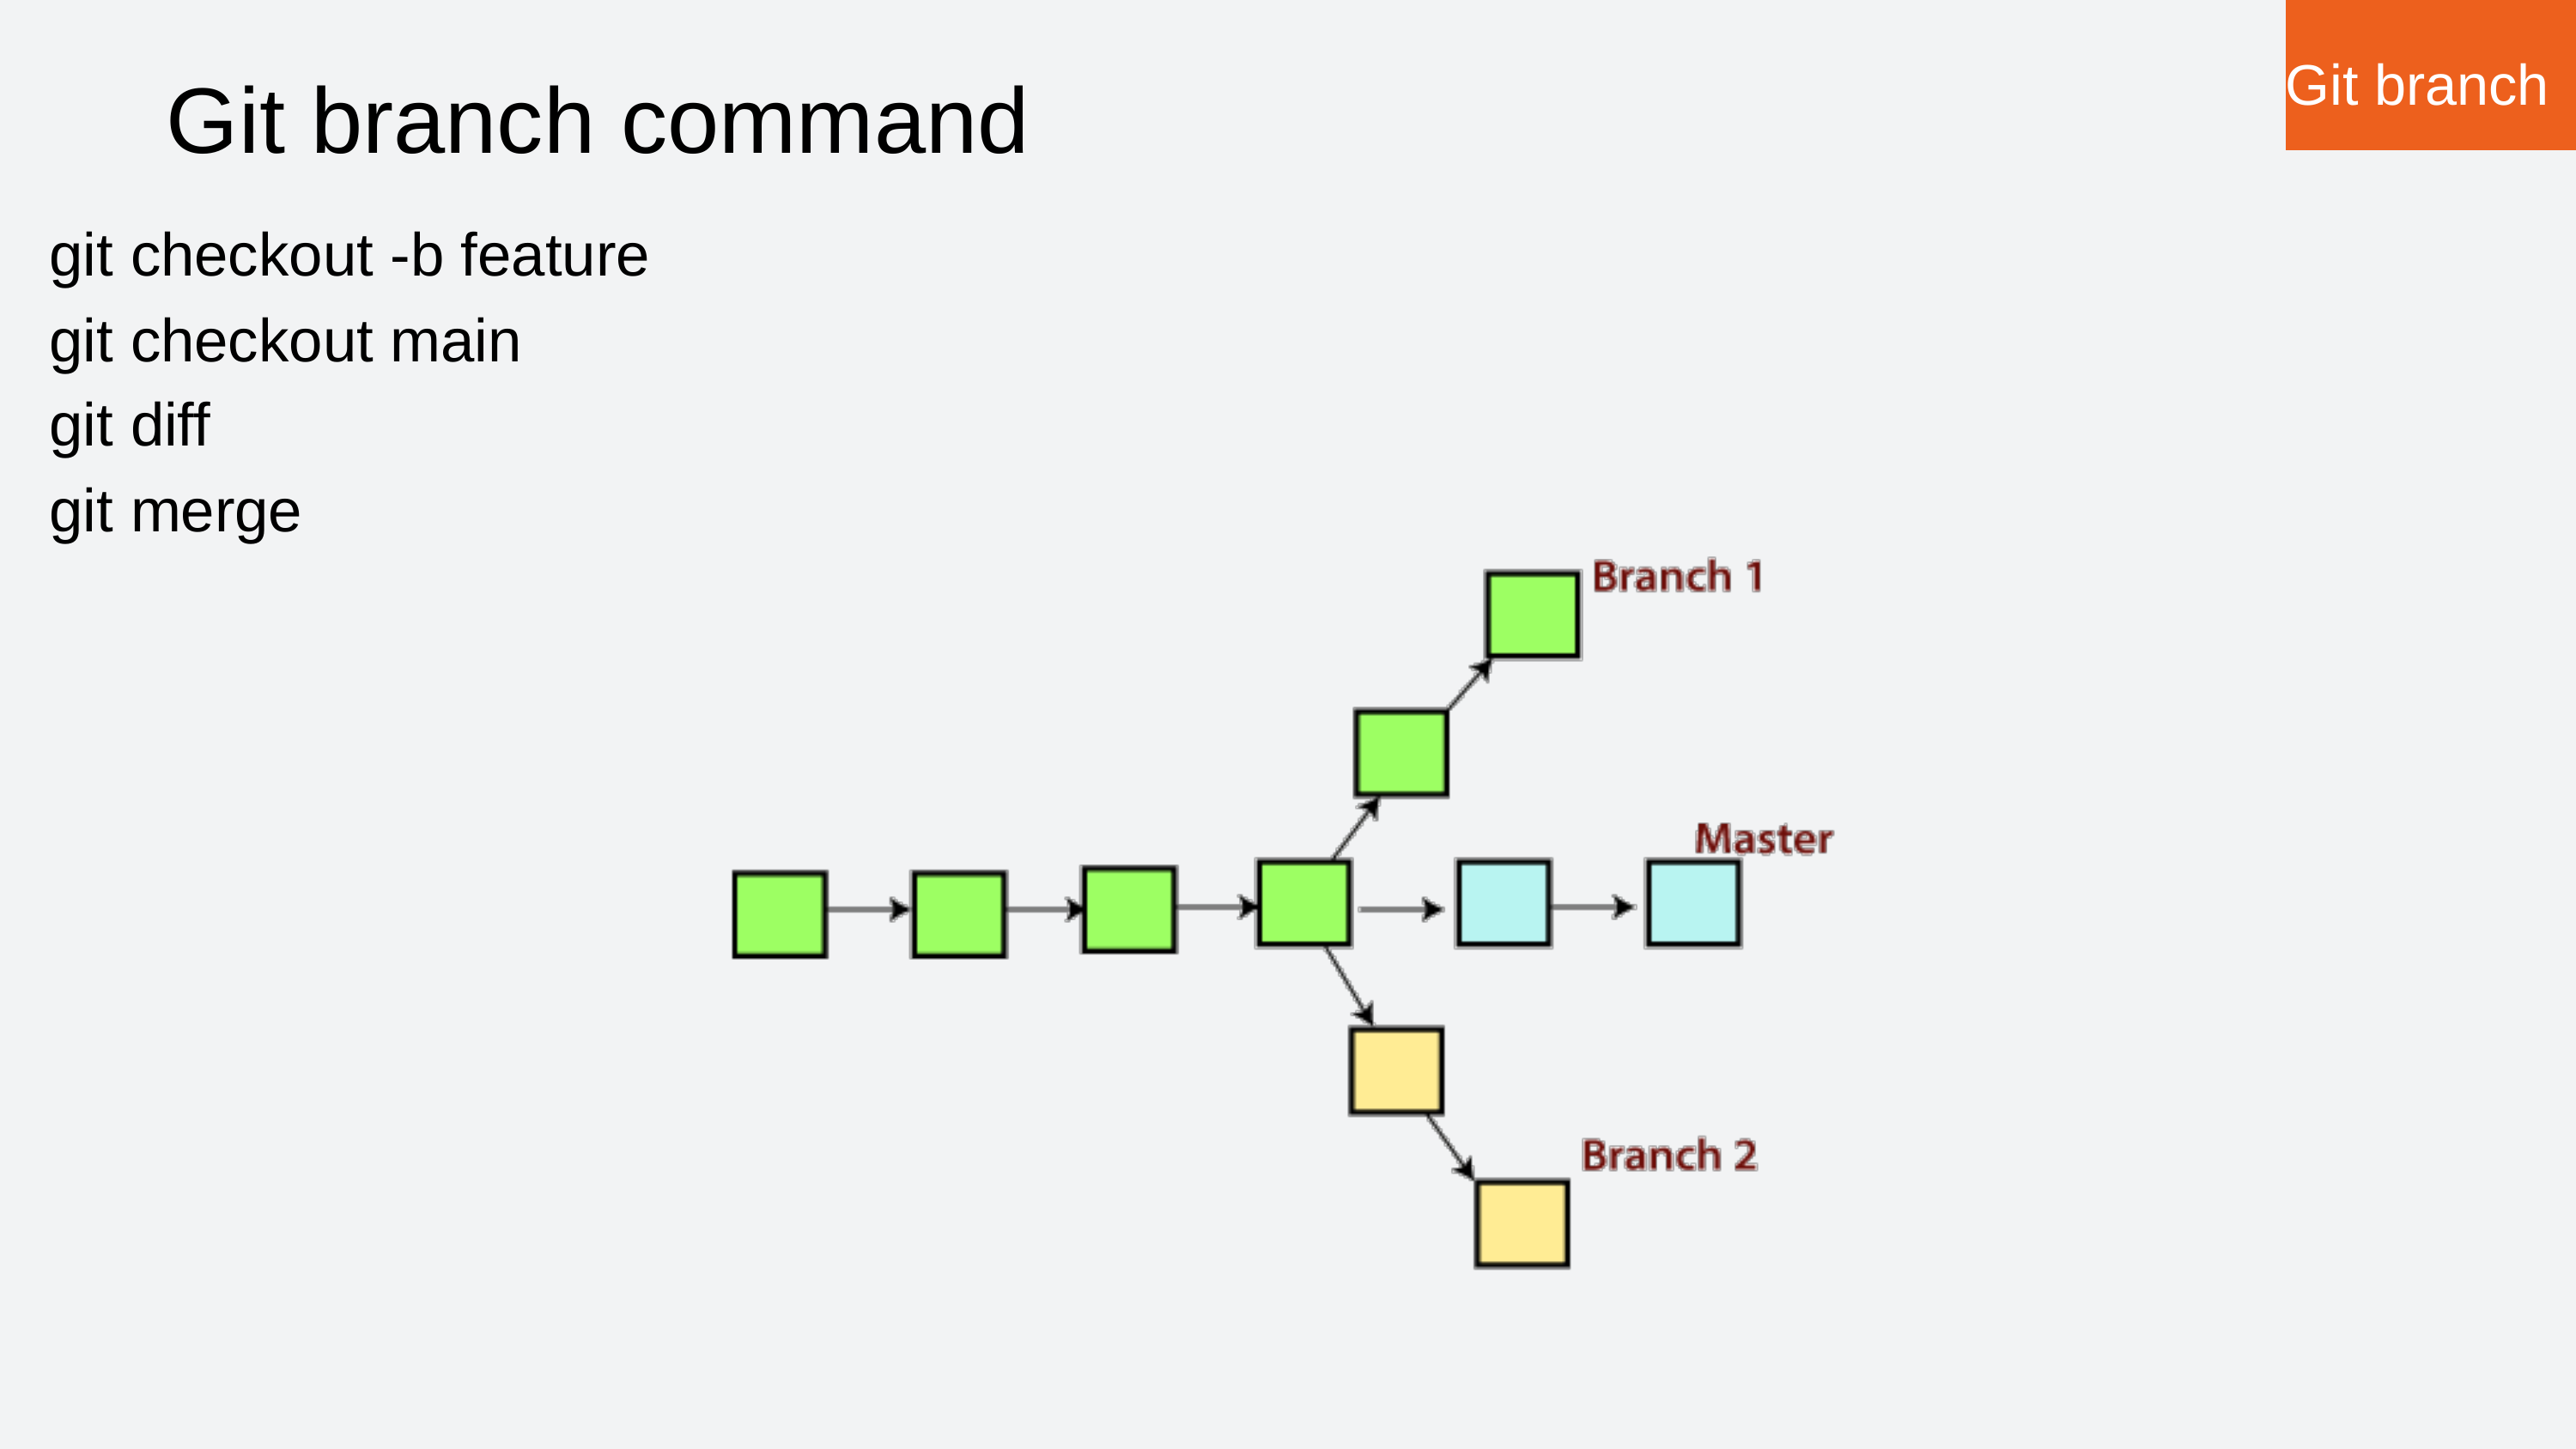

| Git branch |
| --- |
Git branch command
git checkout -b feature
git checkout main
git diff
git merge